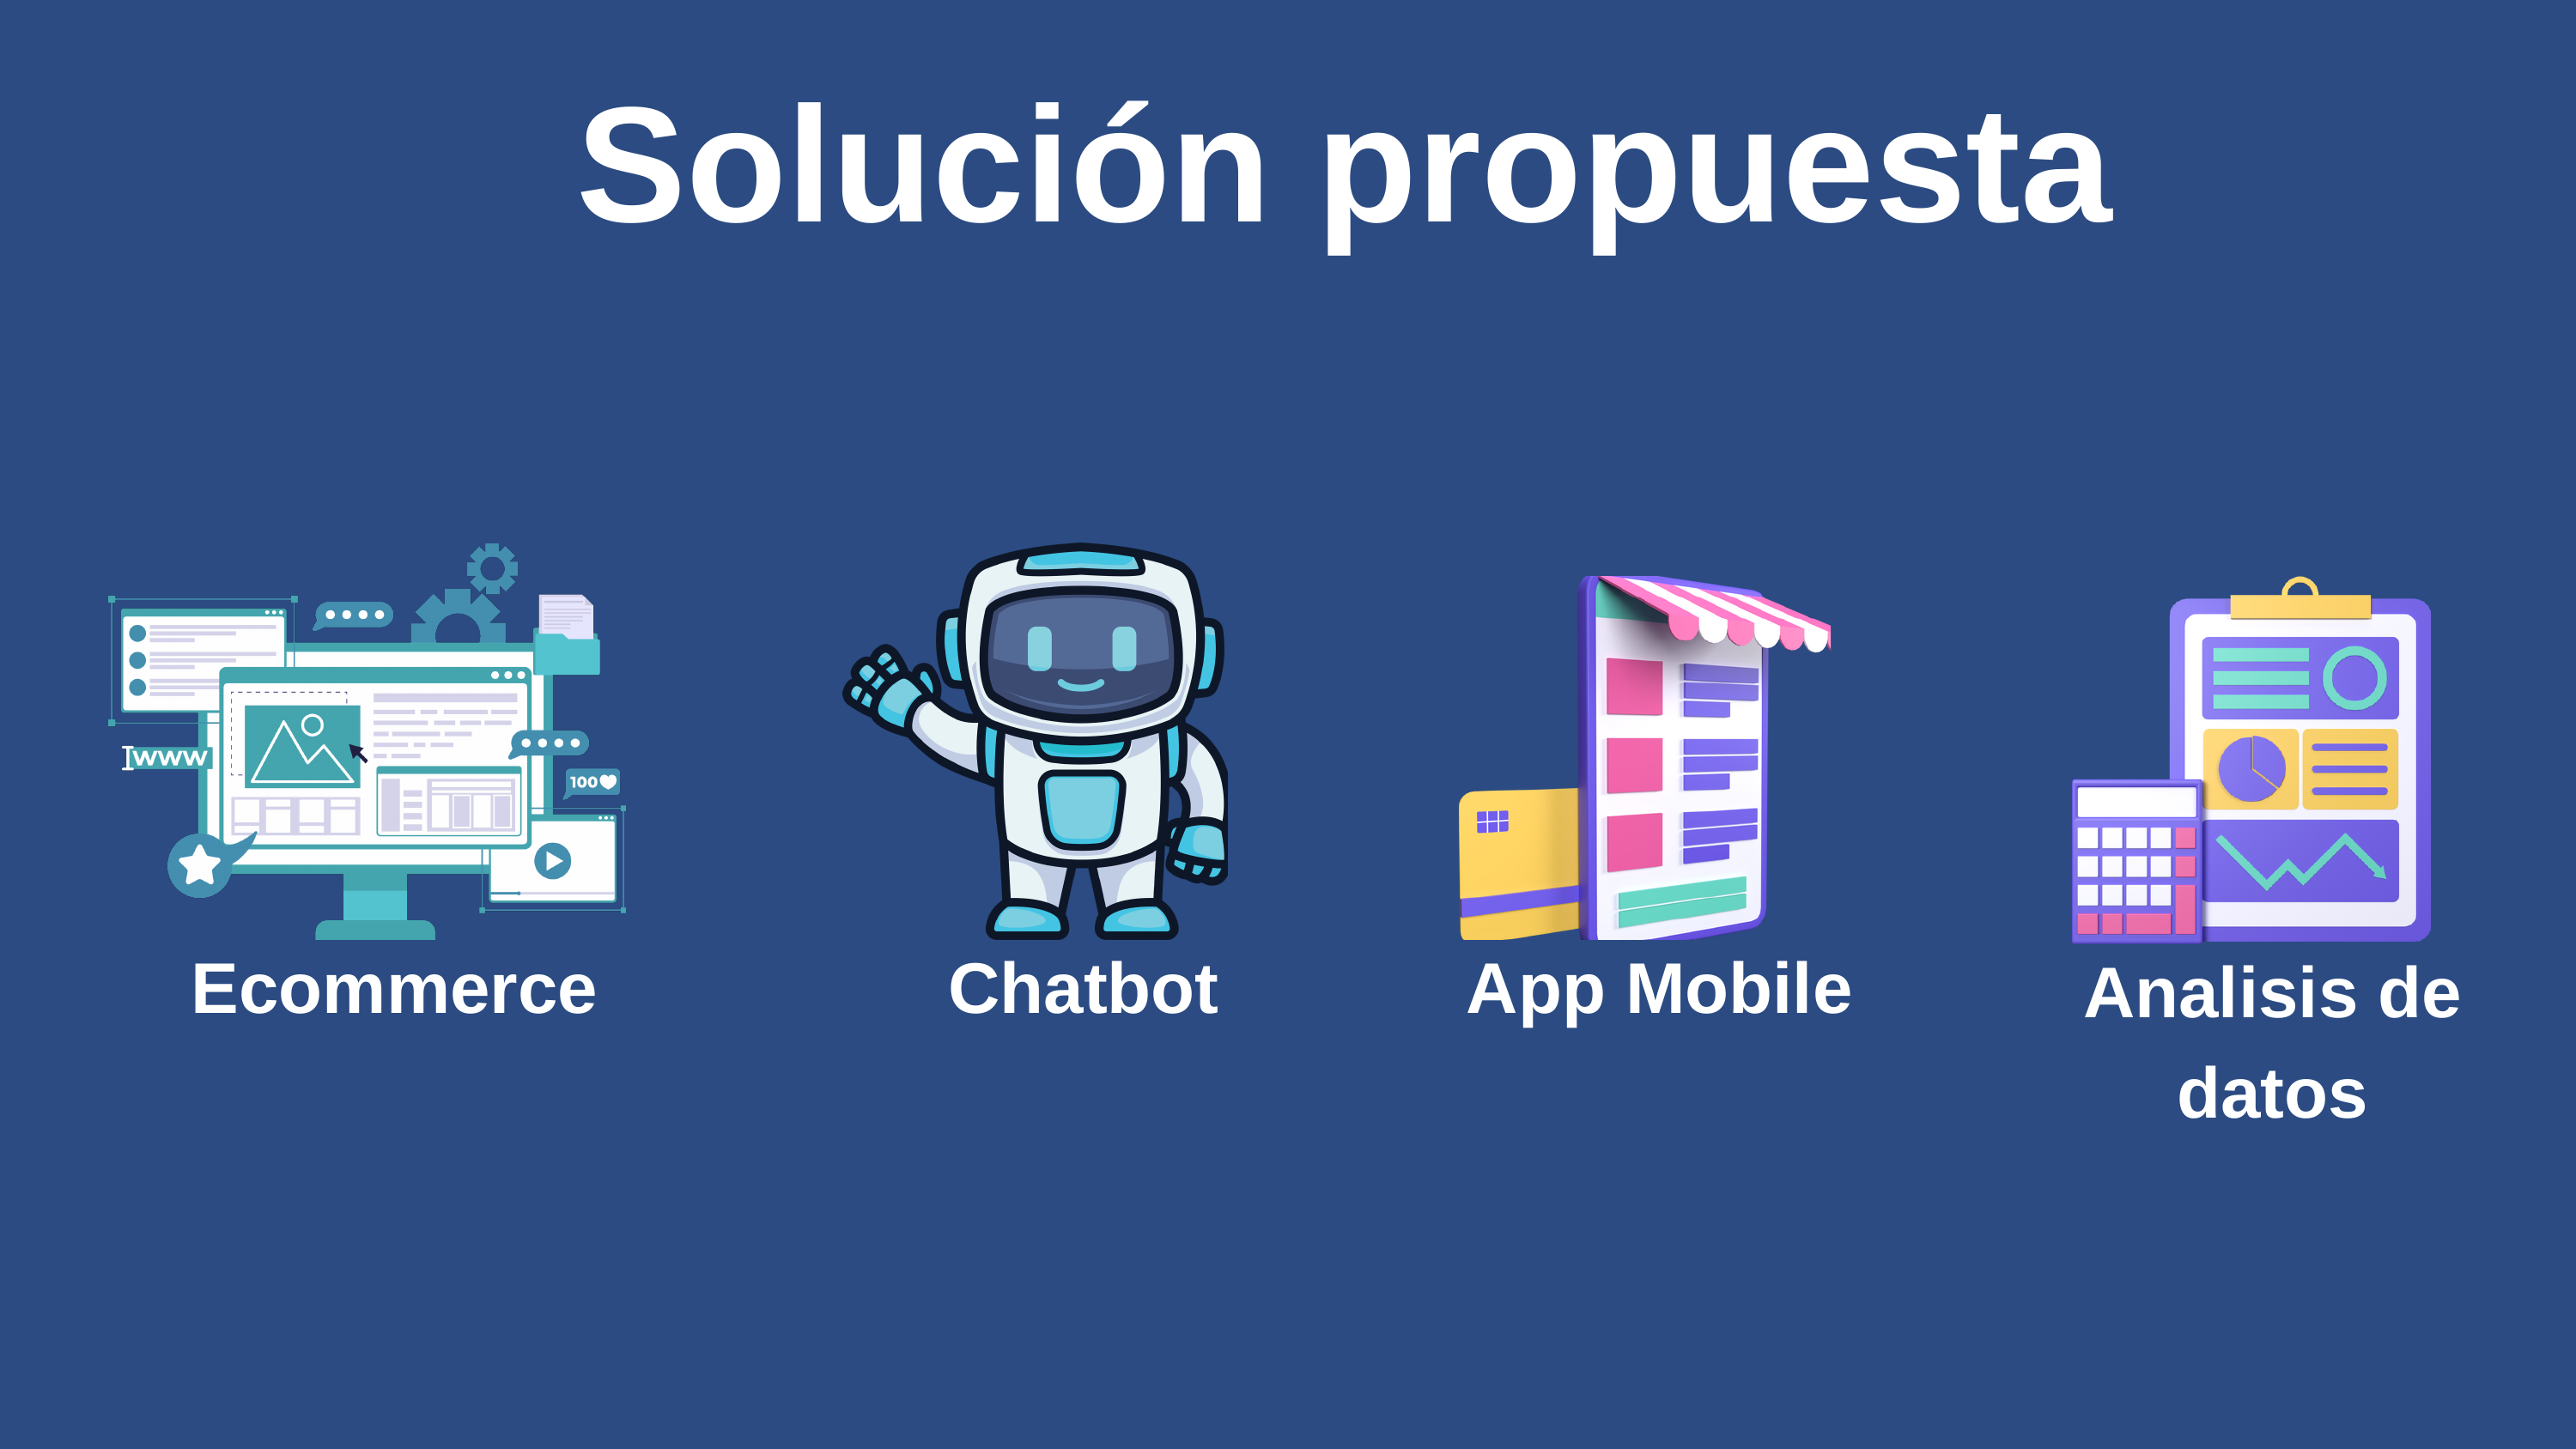

Solución propuesta

Ecommerce
Chatbot
App Mobile
Analisis de datos